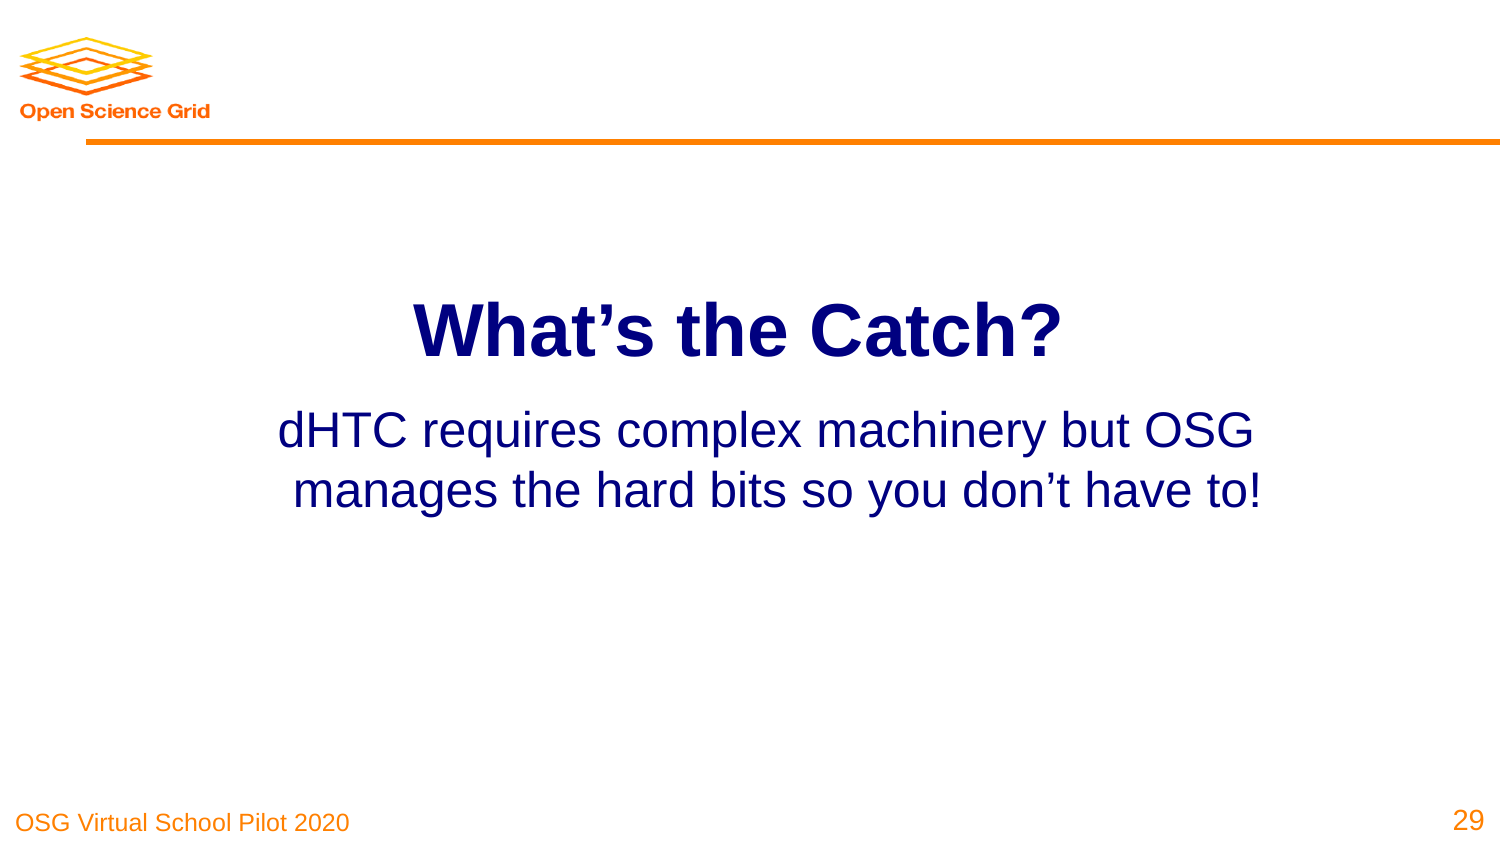

What’s the Catch?
dHTC requires complex machinery but OSG manages the hard bits so you don’t have to!
29